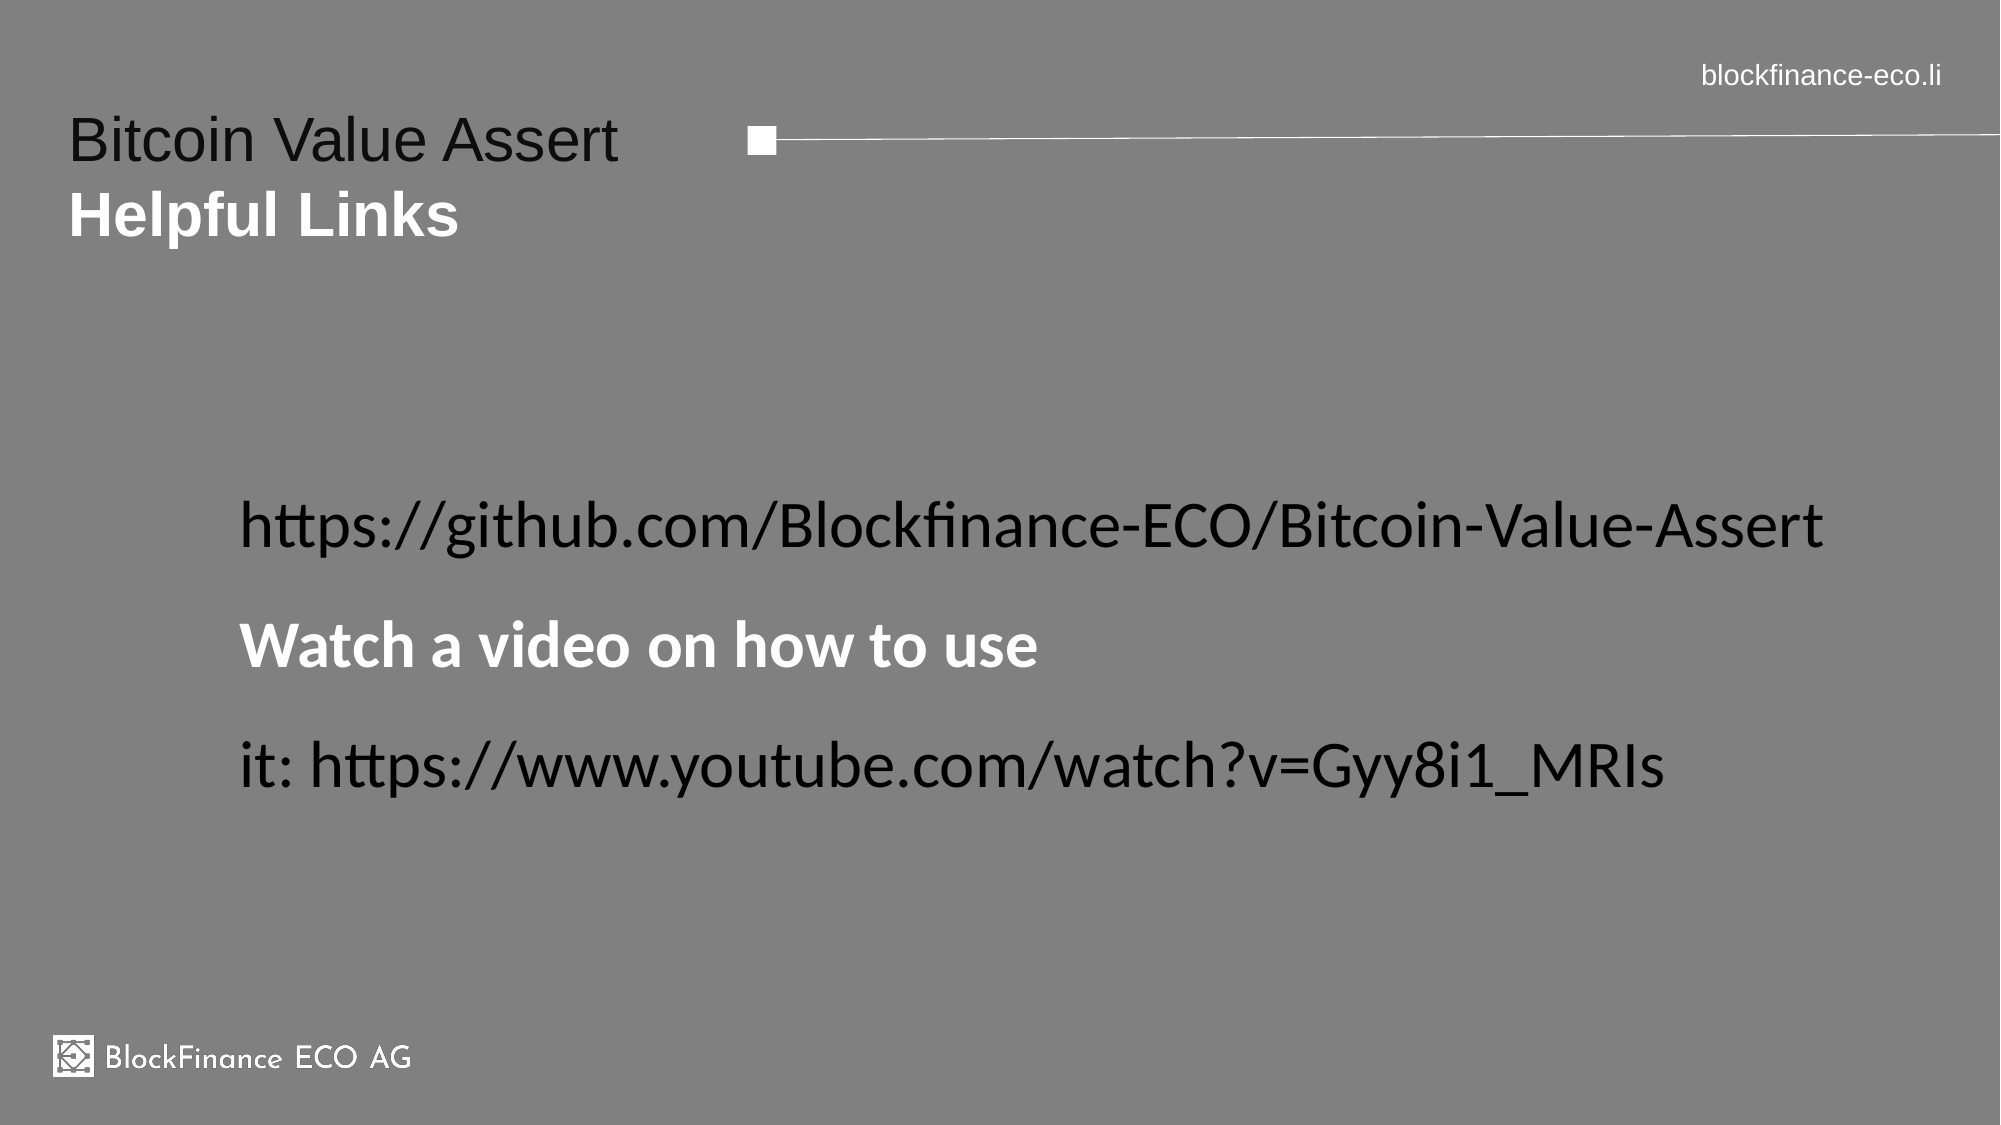

Bitcoin Value Assert
Helpful Links

https://github.com/Blockfinance-ECO/Bitcoin-Value-Assert
Watch a video on how to use it: https://www.youtube.com/watch?v=Gyy8i1_MRIs